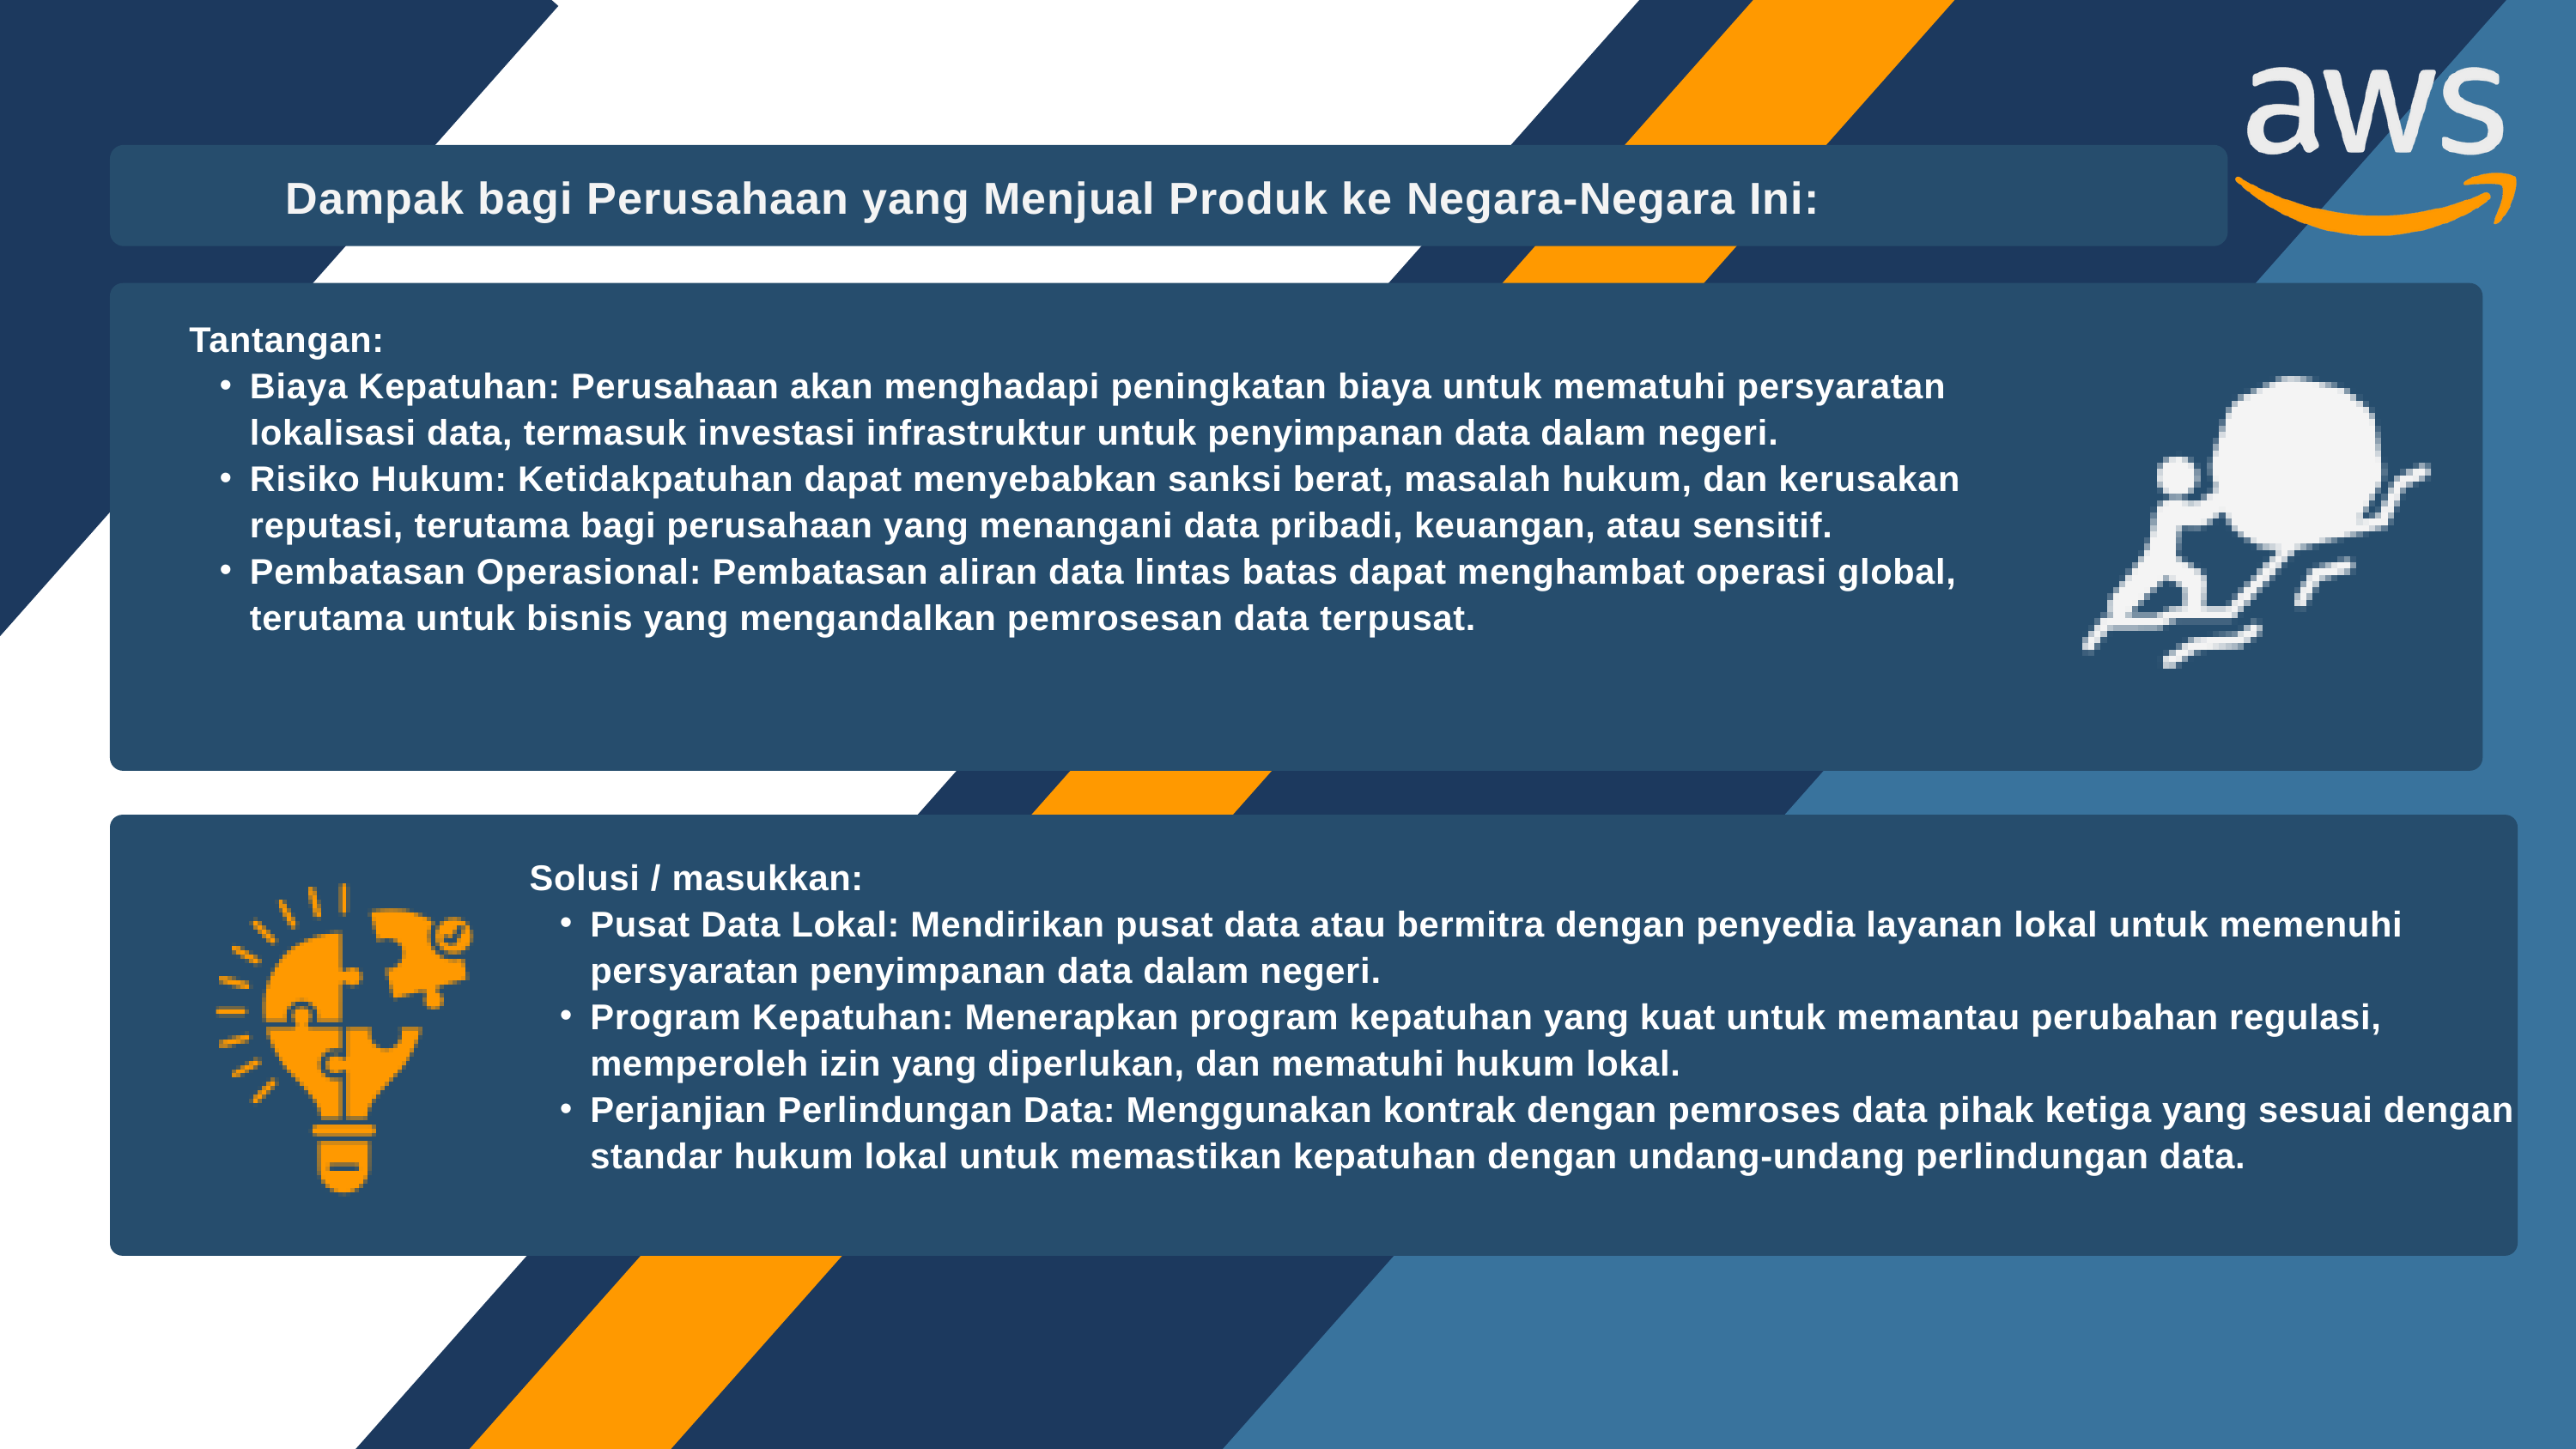

Dampak bagi Perusahaan yang Menjual Produk ke Negara-Negara Ini:

Tantangan:
Biaya Kepatuhan: Perusahaan akan menghadapi peningkatan biaya untuk mematuhi persyaratan lokalisasi data, termasuk investasi infrastruktur untuk penyimpanan data dalam negeri.
Risiko Hukum: Ketidakpatuhan dapat menyebabkan sanksi berat, masalah hukum, dan kerusakan reputasi, terutama bagi perusahaan yang menangani data pribadi, keuangan, atau sensitif.
Pembatasan Operasional: Pembatasan aliran data lintas batas dapat menghambat operasi global, terutama untuk bisnis yang mengandalkan pemrosesan data terpusat.

Solusi / masukkan:
Pusat Data Lokal: Mendirikan pusat data atau bermitra dengan penyedia layanan lokal untuk memenuhi persyaratan penyimpanan data dalam negeri.
Program Kepatuhan: Menerapkan program kepatuhan yang kuat untuk memantau perubahan regulasi, memperoleh izin yang diperlukan, dan mematuhi hukum lokal.
Perjanjian Perlindungan Data: Menggunakan kontrak dengan pemroses data pihak ketiga yang sesuai dengan standar hukum lokal untuk memastikan kepatuhan dengan undang-undang perlindungan data.